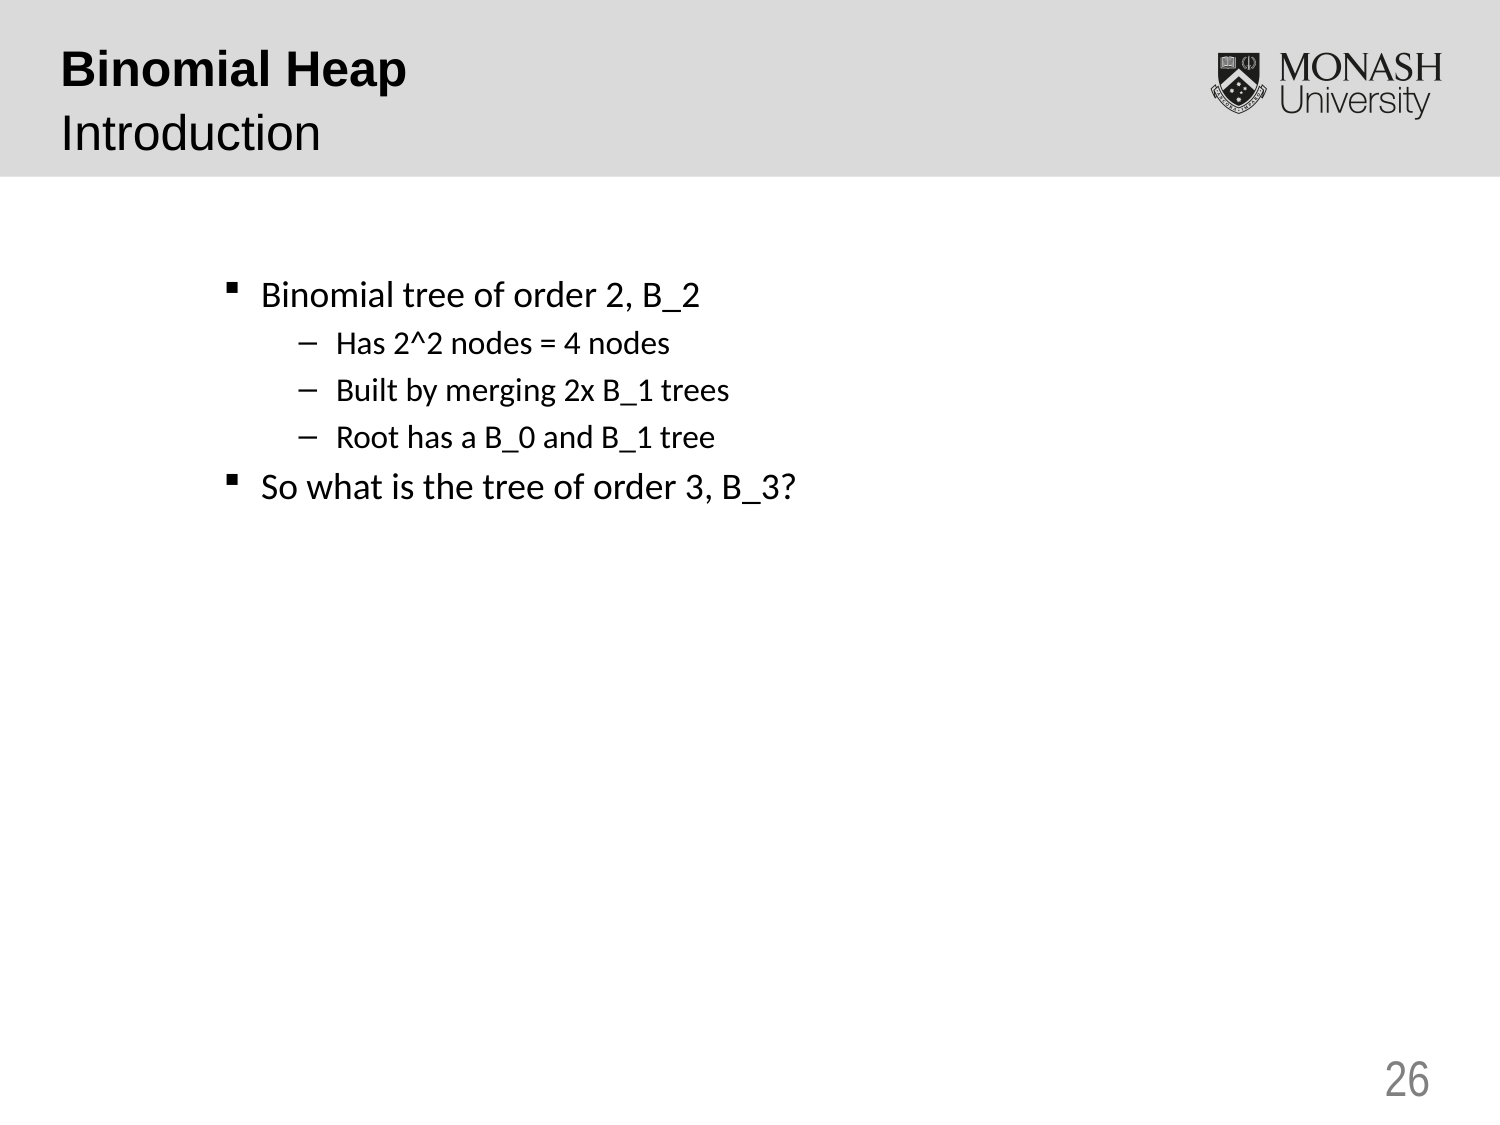

Binomial Heap
Introduction
Binomial tree of order 2, B_2
Has 2^2 nodes = 4 nodes
Built by merging 2x B_1 trees
Root has a B_0 and B_1 tree
So what is the tree of order 3, B_3?